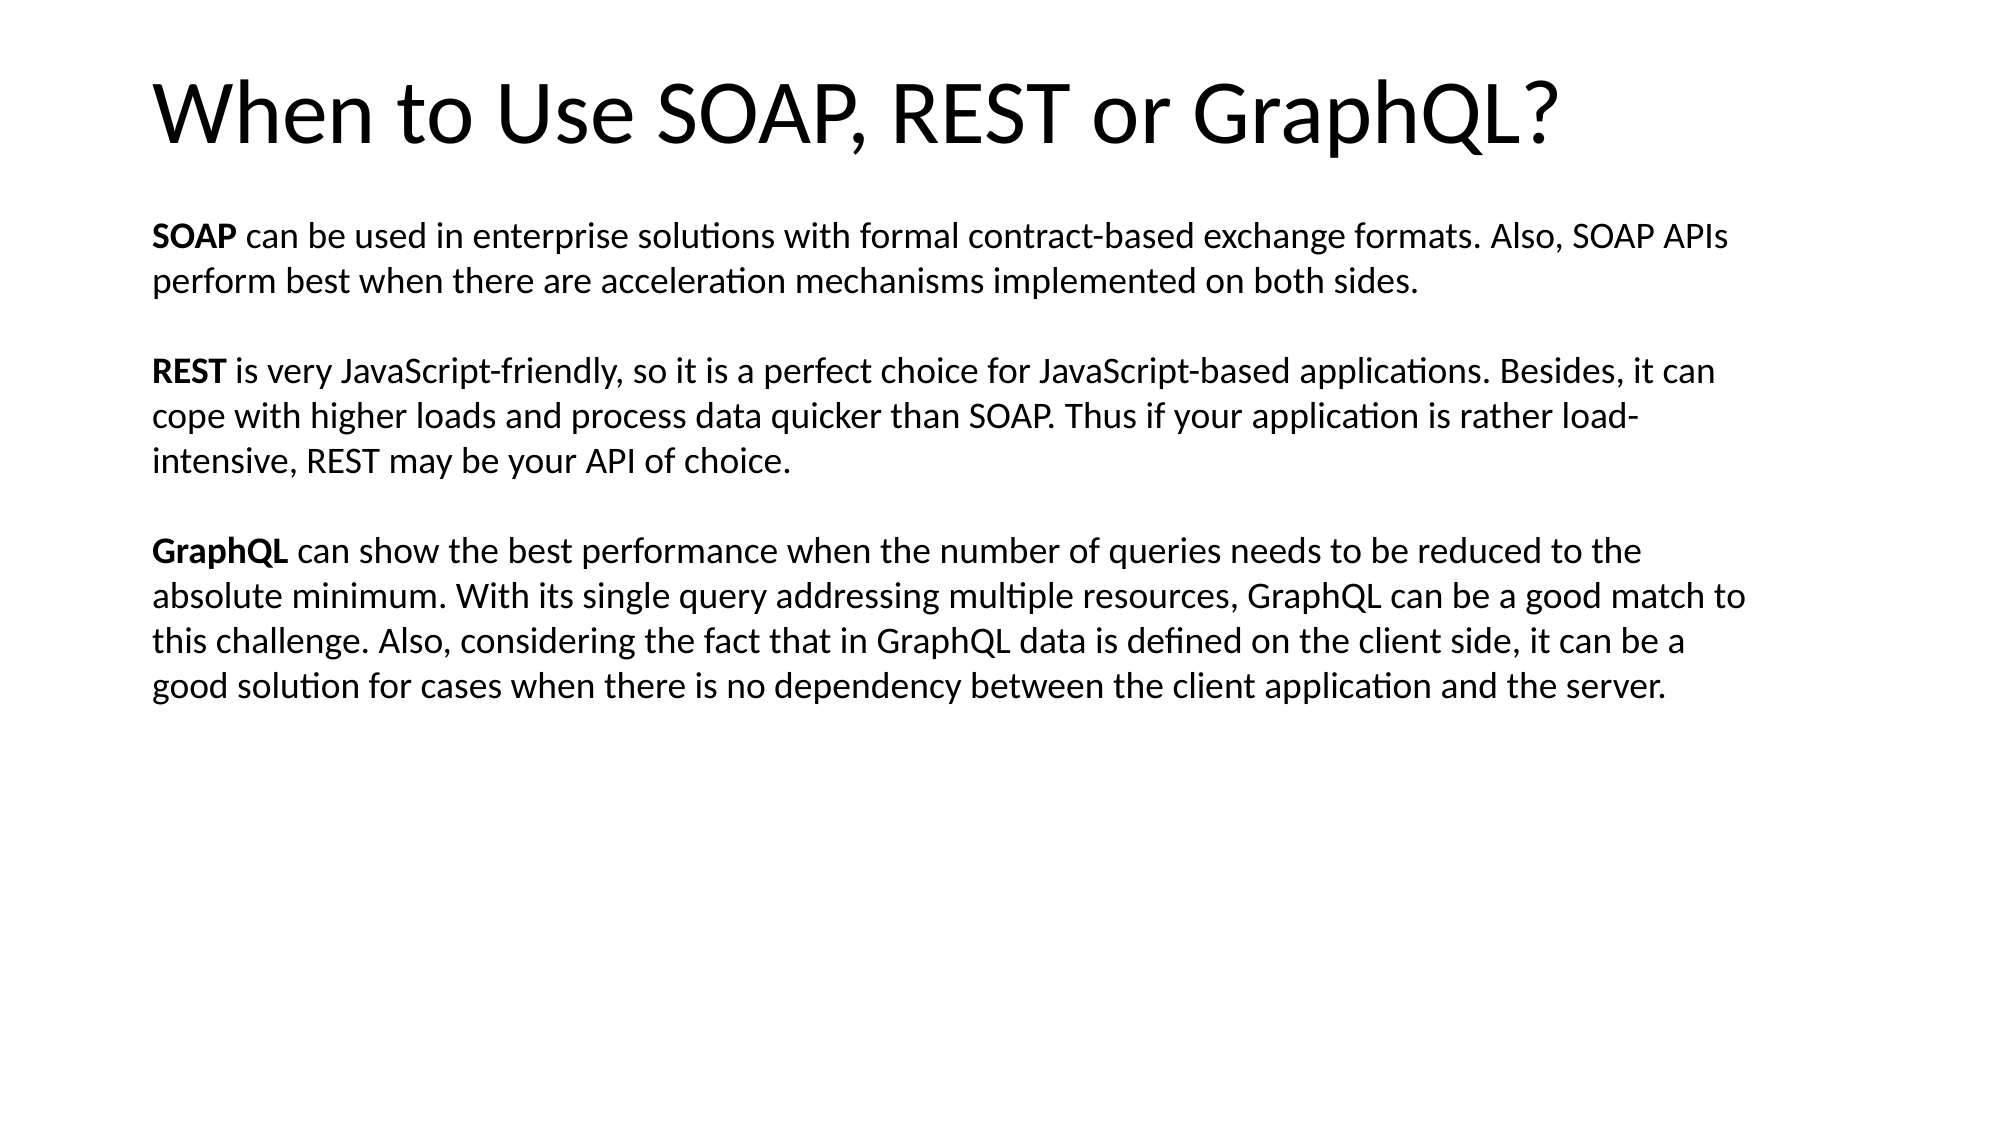

# When to Use SOAP, REST or GraphQL?
SOAP can be used in enterprise solutions with formal contract-based exchange formats. Also, SOAP APIs perform best when there are acceleration mechanisms implemented on both sides.

REST is very JavaScript-friendly, so it is a perfect choice for JavaScript-based applications. Besides, it can cope with higher loads and process data quicker than SOAP. Thus if your application is rather load-intensive, REST may be your API of choice.

GraphQL can show the best performance when the number of queries needs to be reduced to the absolute minimum. With its single query addressing multiple resources, GraphQL can be a good match to this challenge. Also, considering the fact that in GraphQL data is defined on the client side, it can be a good solution for cases when there is no dependency between the client application and the server.